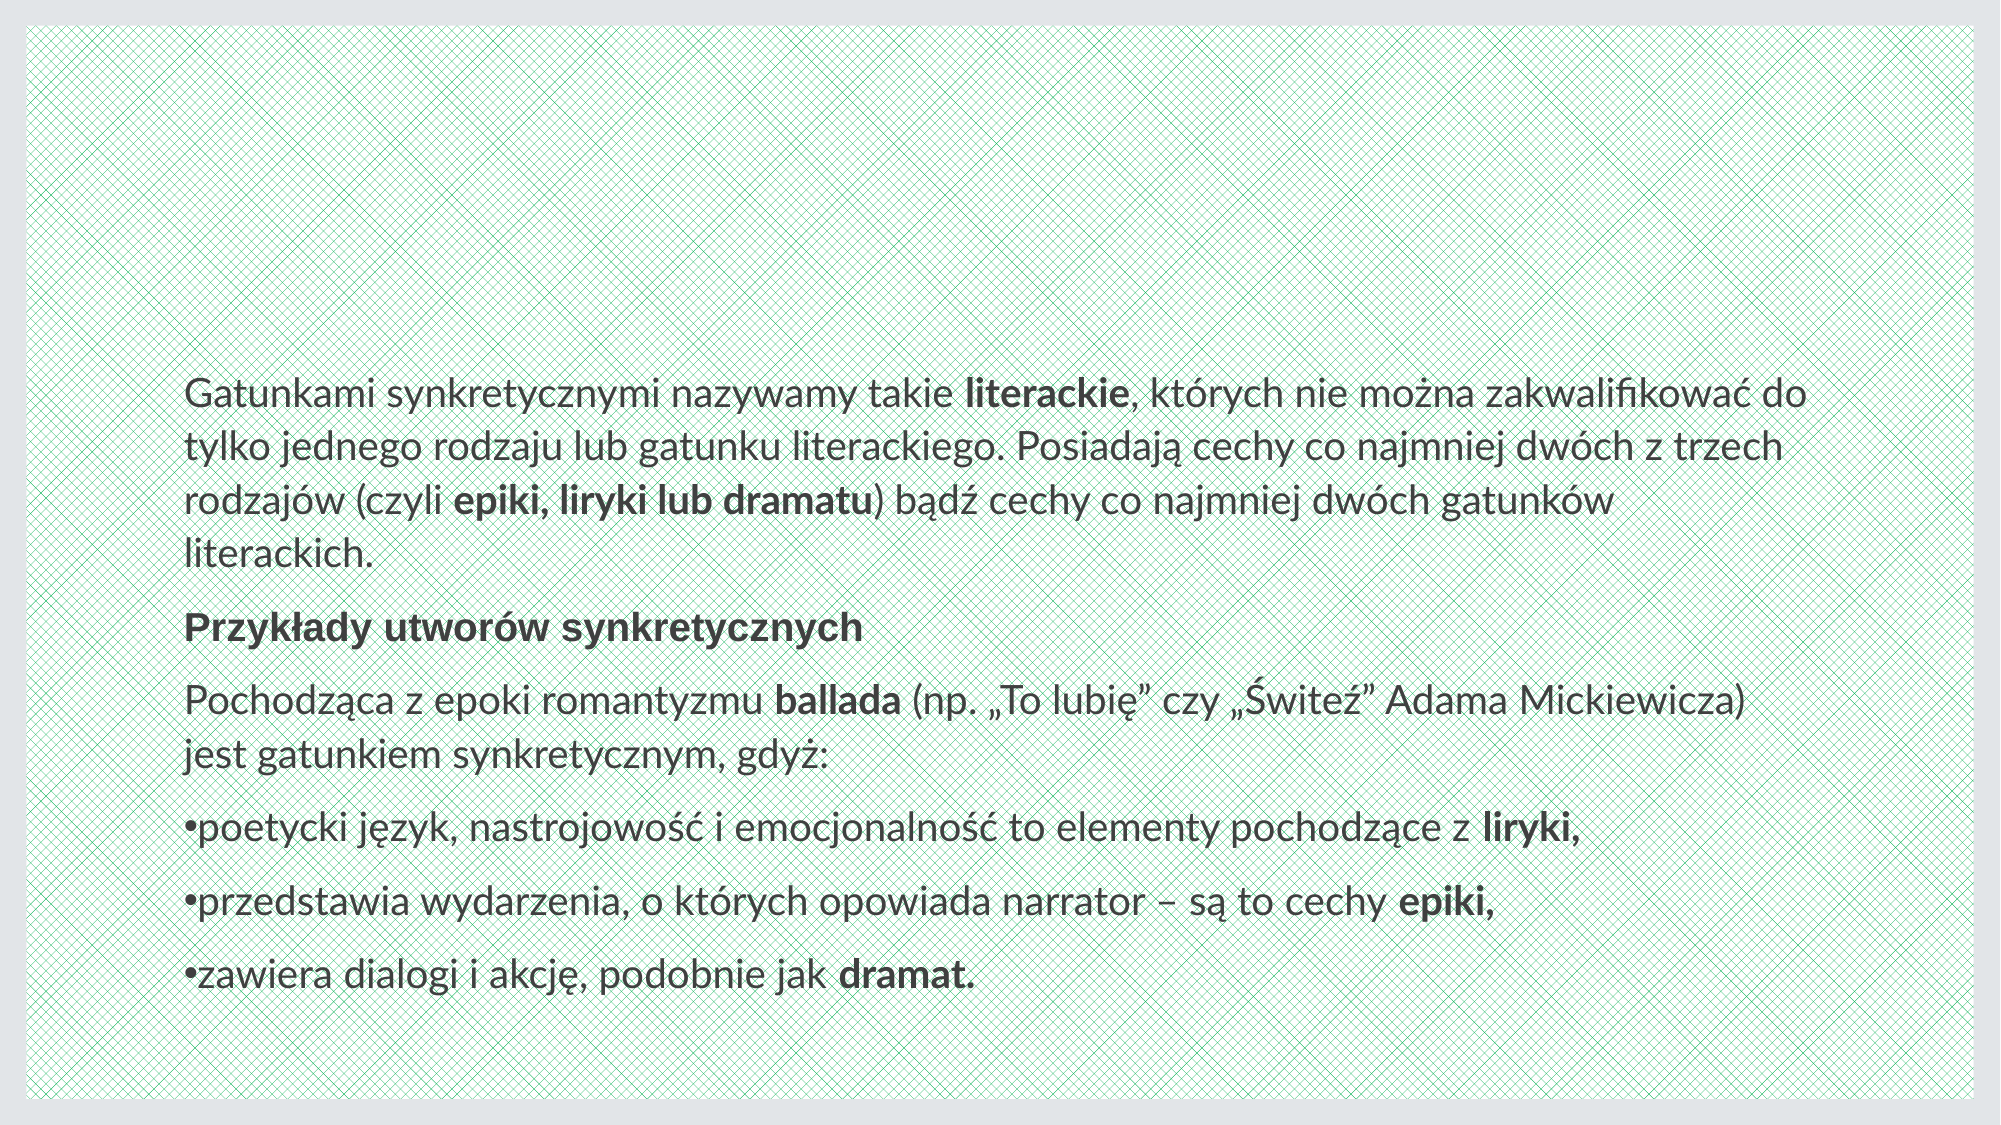

Gatunkami synkretycznymi nazywamy takie literackie, których nie można zakwalifikować do tylko jednego rodzaju lub gatunku literackiego. Posiadają cechy co najmniej dwóch z trzech rodzajów (czyli epiki, liryki lub dramatu) bądź cechy co najmniej dwóch gatunków literackich.
Przykłady utworów synkretycznych
Pochodząca z epoki romantyzmu ballada (np. „To lubię” czy „Świteź” Adama Mickiewicza) jest gatunkiem synkretycznym, gdyż:
poetycki język, nastrojowość i emocjonalność to elementy pochodzące z liryki,
przedstawia wydarzenia, o których opowiada narrator – są to cechy epiki,
zawiera dialogi i akcję, podobnie jak dramat.